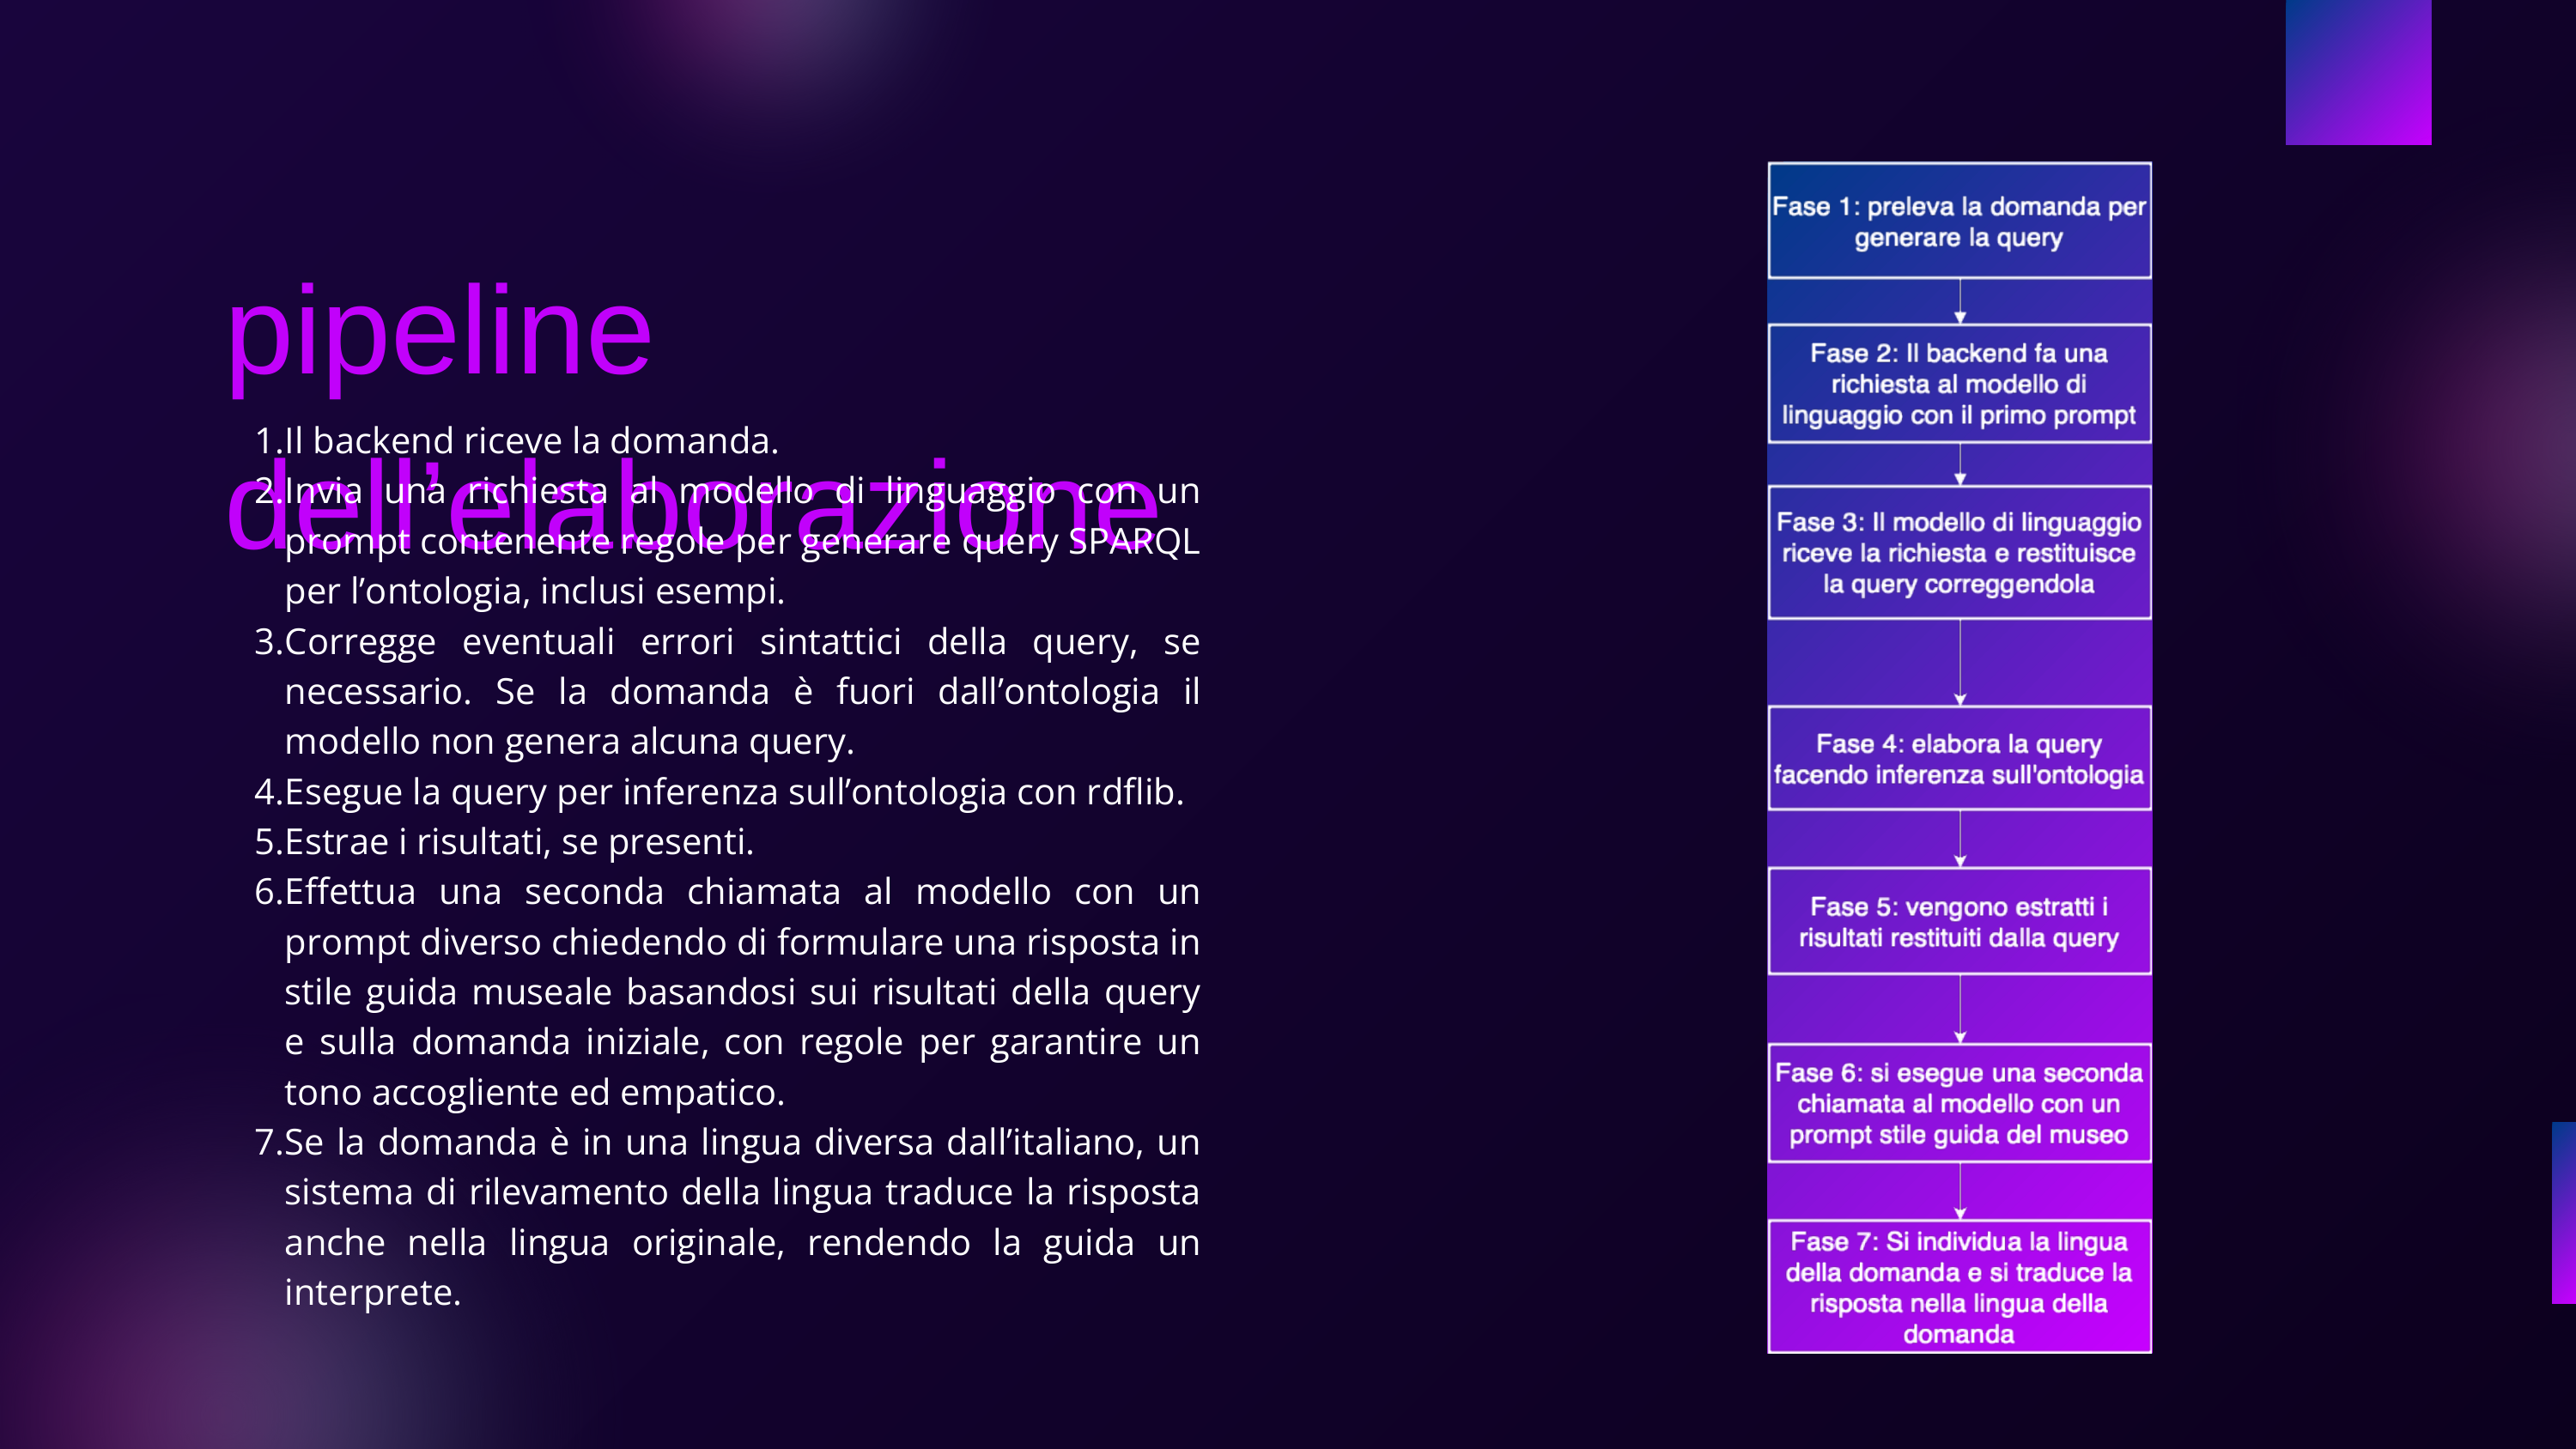

pipeline dell’elaborazione
Il backend riceve la domanda.
Invia una richiesta al modello di linguaggio con un prompt contenente regole per generare query SPARQL per l’ontologia, inclusi esempi.
Corregge eventuali errori sintattici della query, se necessario. Se la domanda è fuori dall’ontologia il modello non genera alcuna query.
Esegue la query per inferenza sull’ontologia con rdflib.
Estrae i risultati, se presenti.
Effettua una seconda chiamata al modello con un prompt diverso chiedendo di formulare una risposta in stile guida museale basandosi sui risultati della query e sulla domanda iniziale, con regole per garantire un tono accogliente ed empatico.
Se la domanda è in una lingua diversa dall’italiano, un sistema di rilevamento della lingua traduce la risposta anche nella lingua originale, rendendo la guida un interprete.